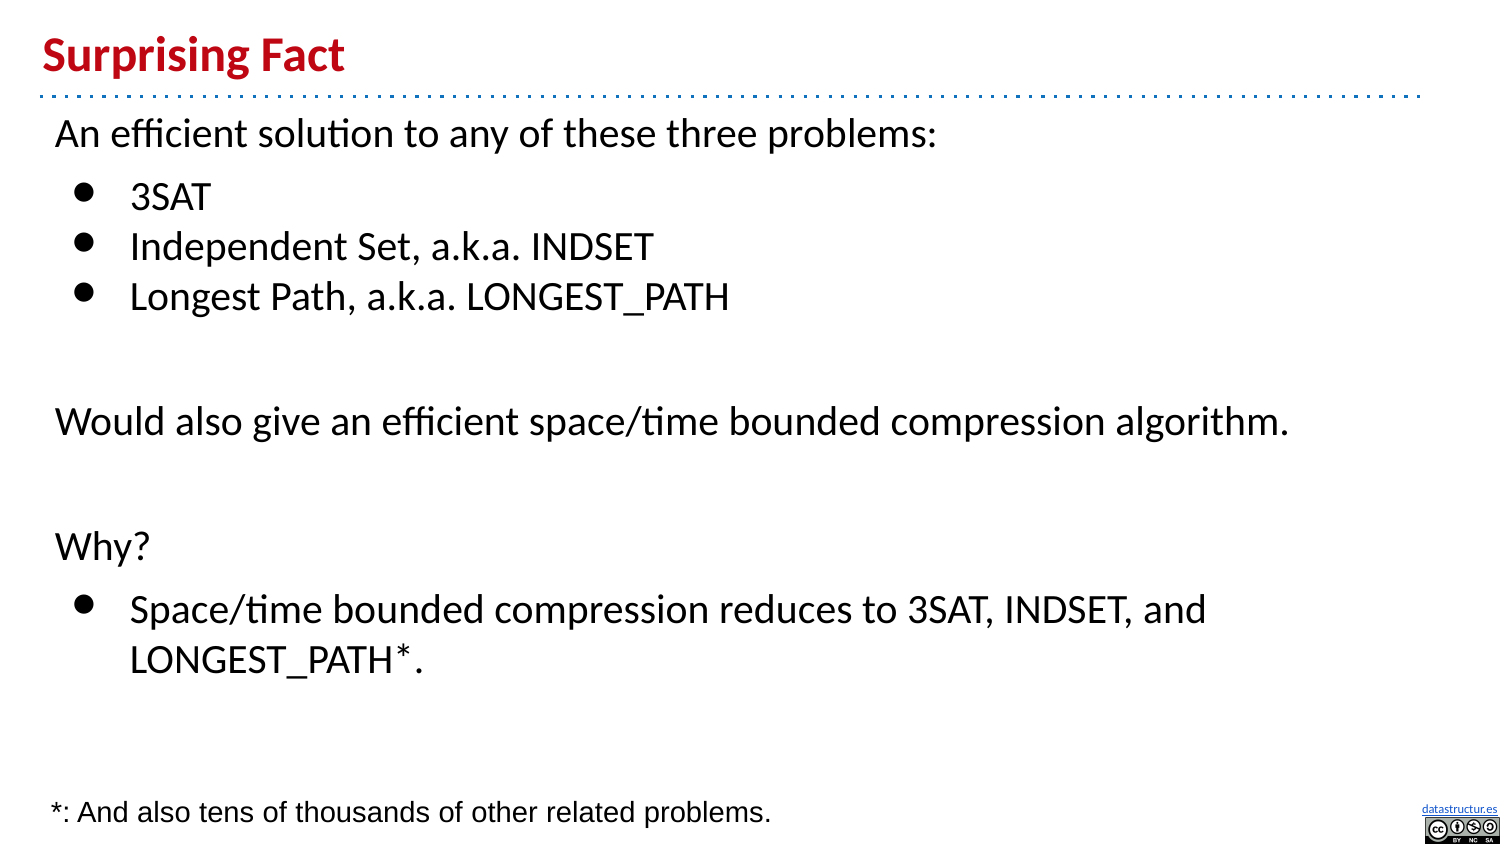

# Surprising Fact
An efficient solution to any of these three problems:
3SAT
Independent Set, a.k.a. INDSET
Longest Path, a.k.a. LONGEST_PATH

Would also give an efficient space/time bounded compression algorithm.

Why?
Space/time bounded compression reduces to 3SAT, INDSET, and LONGEST_PATH*.
*: And also tens of thousands of other related problems.